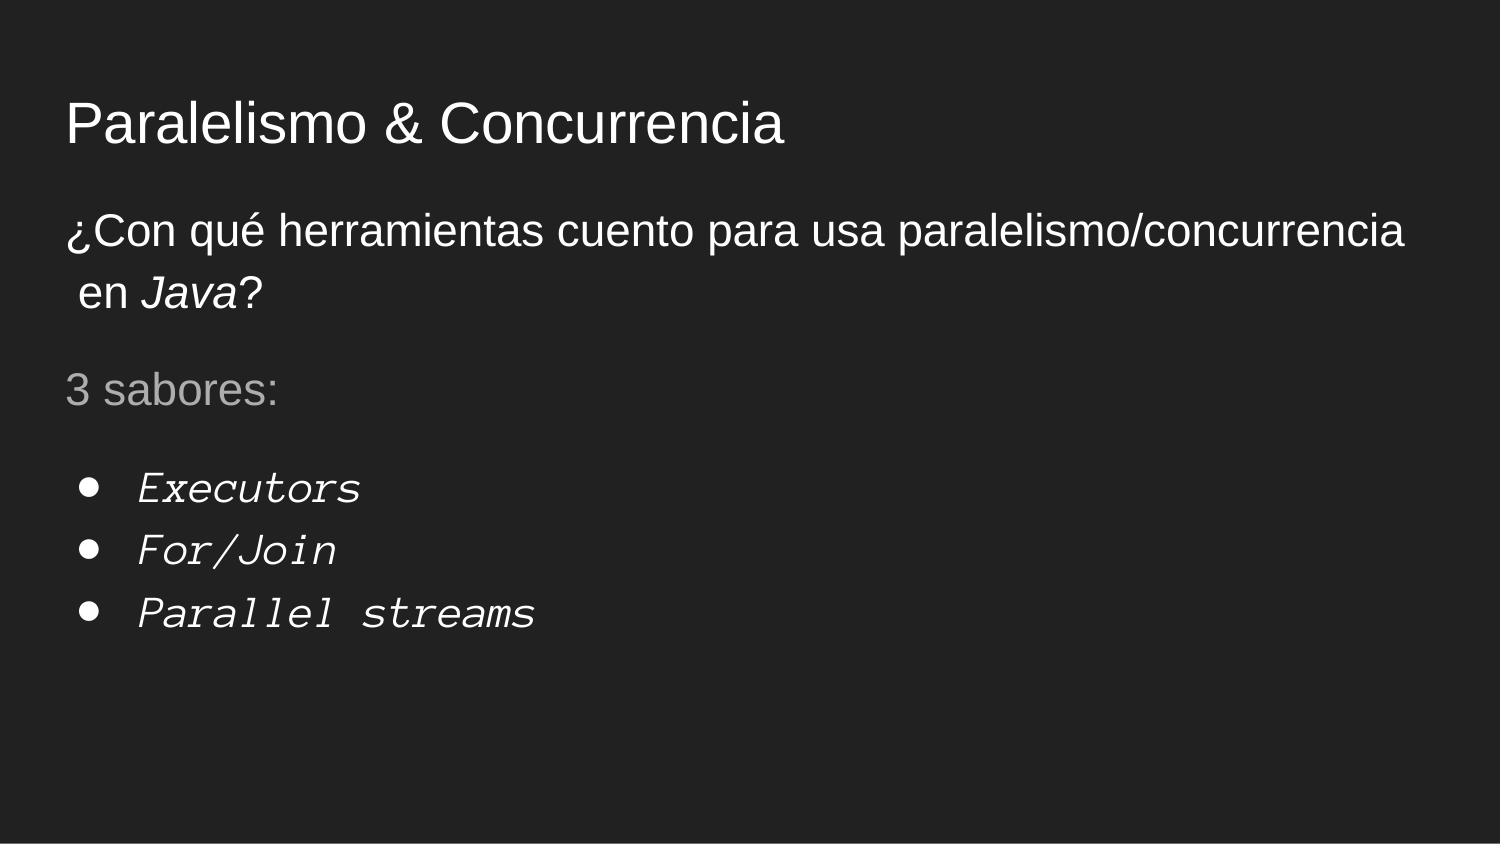

# Paralelismo & Concurrencia
¿Con qué herramientas cuento para usa paralelismo/concurrencia  en Java?
3 sabores:
Executors
For/Join
Parallel streams